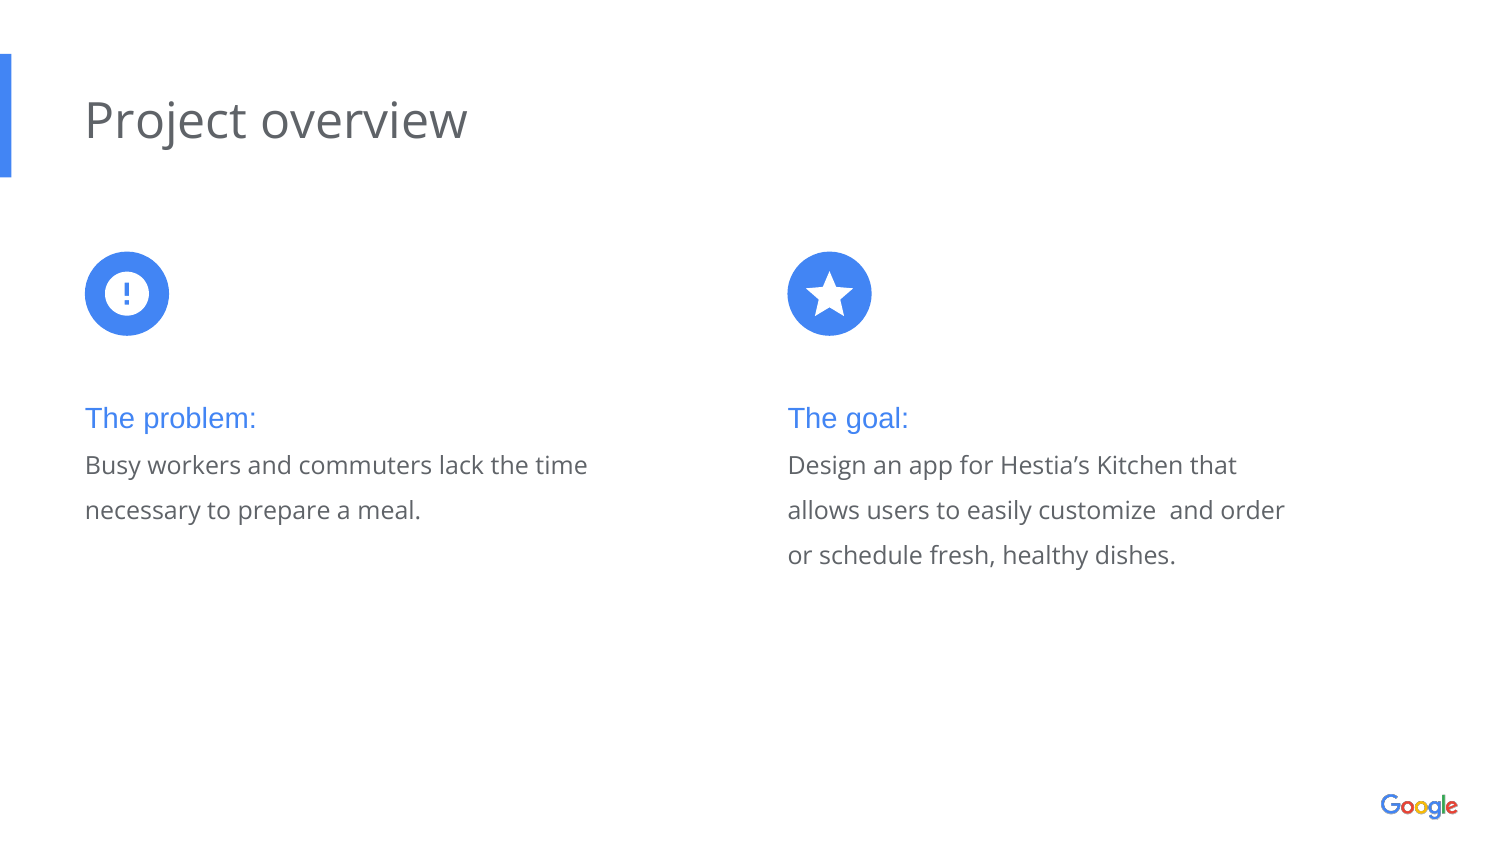

Project overview

The problem:
Busy workers and commuters lack the time necessary to prepare a meal.
The goal:
Design an app for Hestia’s Kitchen that allows users to easily customize  and order or schedule fresh, healthy dishes.